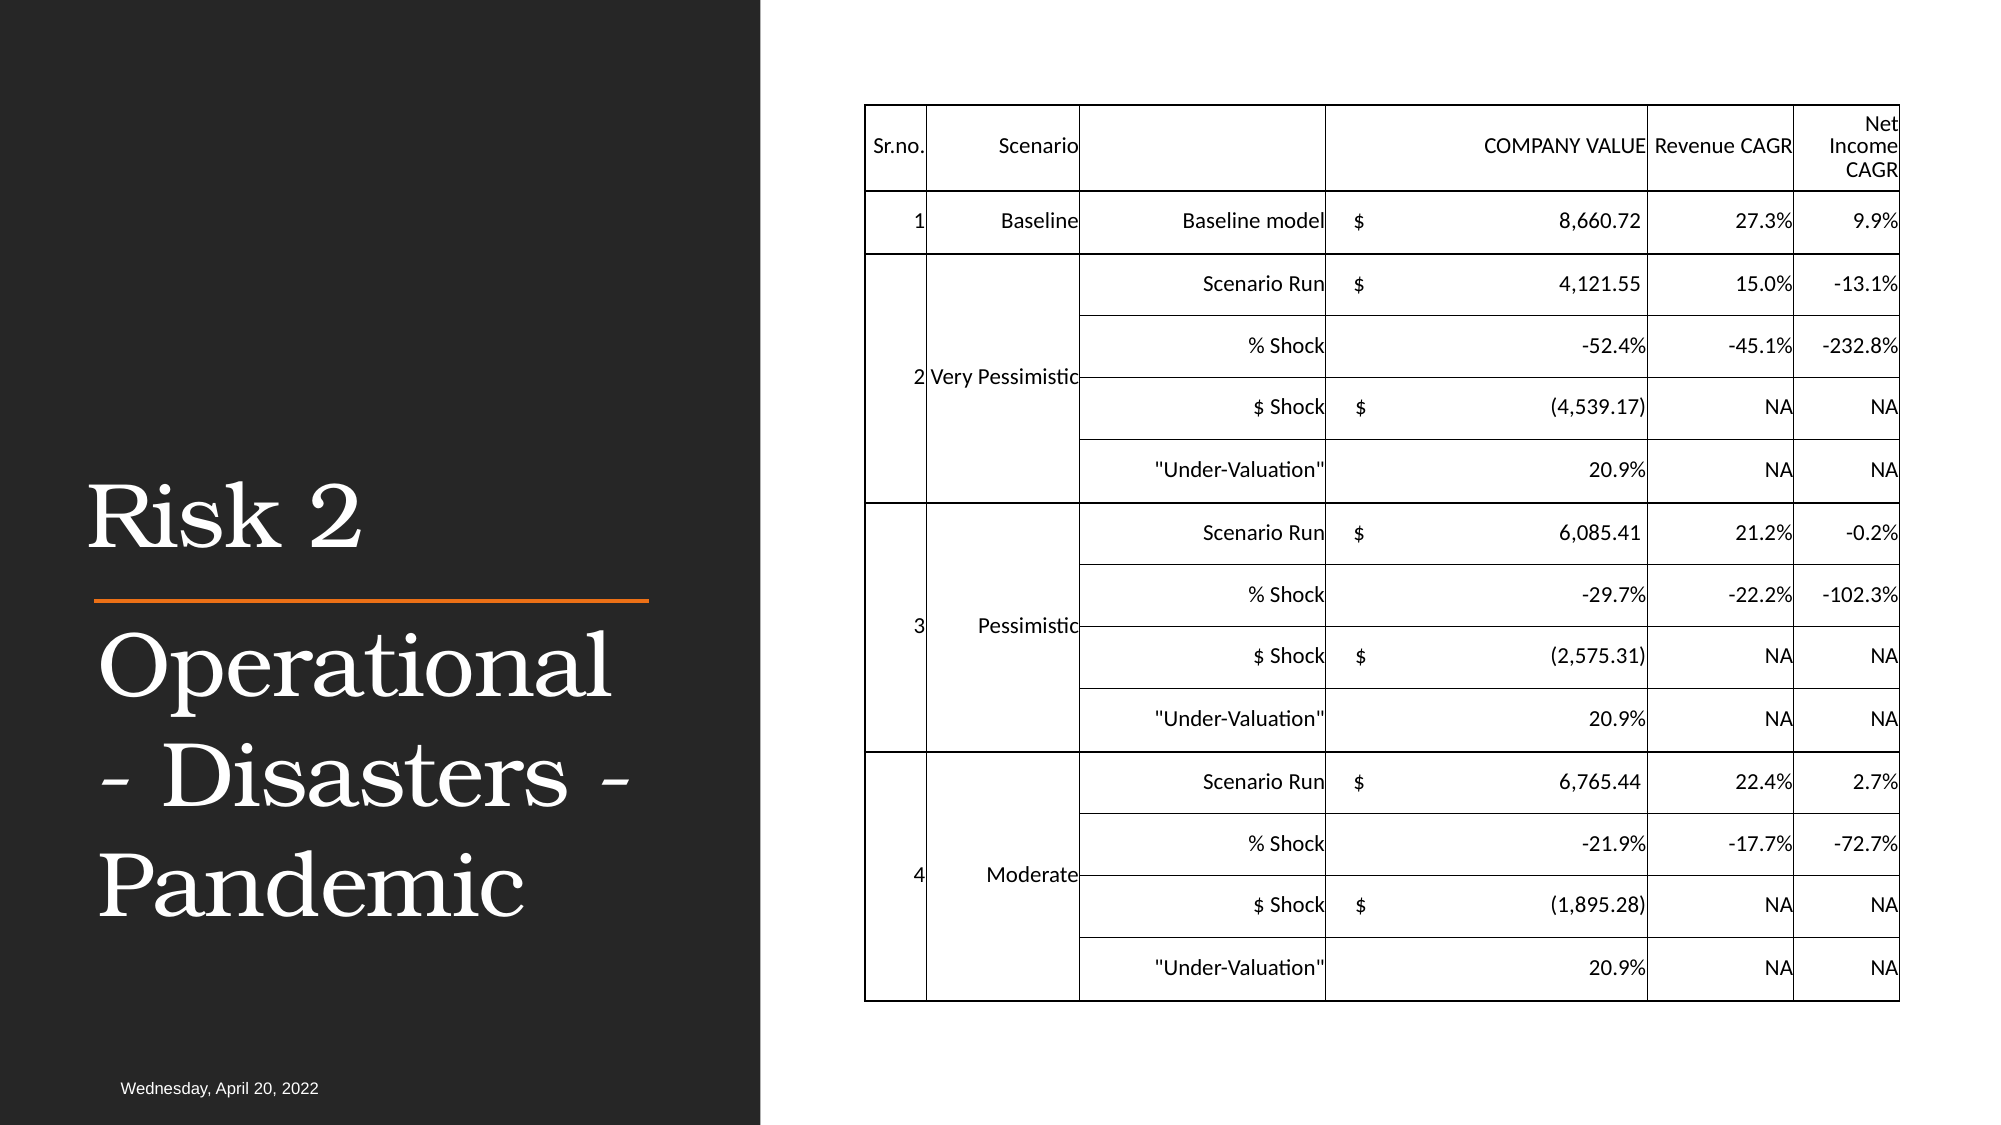

| Sr.no. | Scenario |  | COMPANY VALUE | Revenue CAGR | Net Income CAGR |
| --- | --- | --- | --- | --- | --- |
| 1 | Baseline | Baseline model | $ 8,660.72 | 27.3% | 9.9% |
| 2 | Very Pessimistic | Scenario Run | $ 4,121.55 | 15.0% | -13.1% |
|  |  | % Shock | -52.4% | -45.1% | -232.8% |
|  |  | $ Shock | $ (4,539.17) | NA | NA |
|  |  | "Under-Valuation" | 20.9% | NA | NA |
| 3 | Pessimistic | Scenario Run | $ 6,085.41 | 21.2% | -0.2% |
|  |  | % Shock | -29.7% | -22.2% | -102.3% |
|  |  | $ Shock | $ (2,575.31) | NA | NA |
|  |  | "Under-Valuation" | 20.9% | NA | NA |
| 4 | Moderate | Scenario Run | $ 6,765.44 | 22.4% | 2.7% |
|  |  | % Shock | -21.9% | -17.7% | -72.7% |
|  |  | $ Shock | $ (1,895.28) | NA | NA |
|  |  | "Under-Valuation" | 20.9% | NA | NA |
# Risk 2
Operational - Disasters -Pandemic

Wednesday, April 20, 2022
6